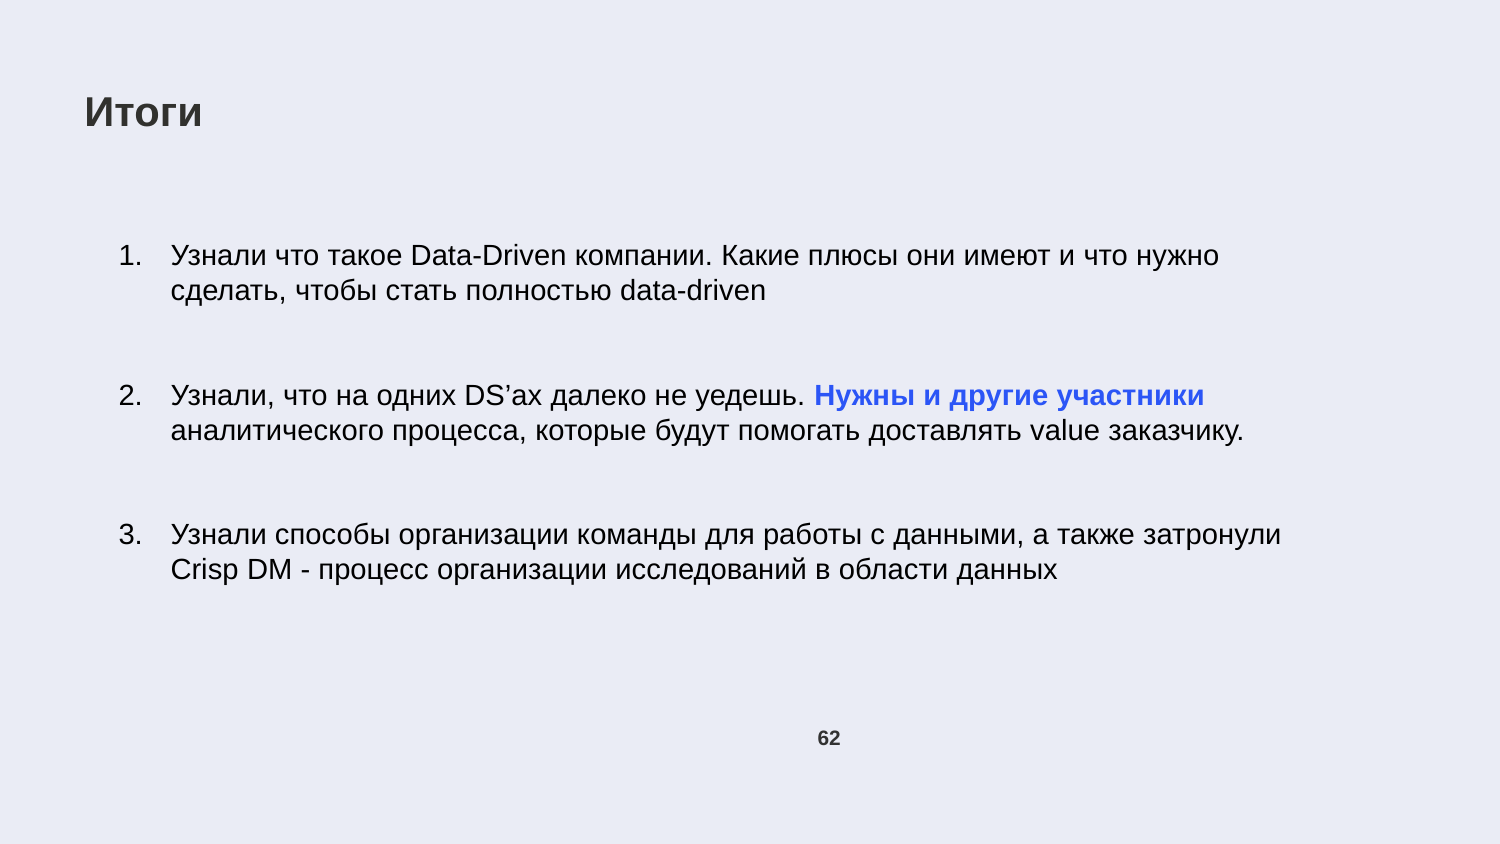

# Итоги
Узнали что такое Data-Driven компании. Какие плюсы они имеют и что нужно сделать, чтобы стать полностью data-driven

Узнали, что на одних DS’ах далеко не уедешь. Нужны и другие участники аналитического процесса, которые будут помогать доставлять value заказчику.

Узнали способы организации команды для работы с данными, а также затронули Crisp DM - процесс организации исследований в области данных

62